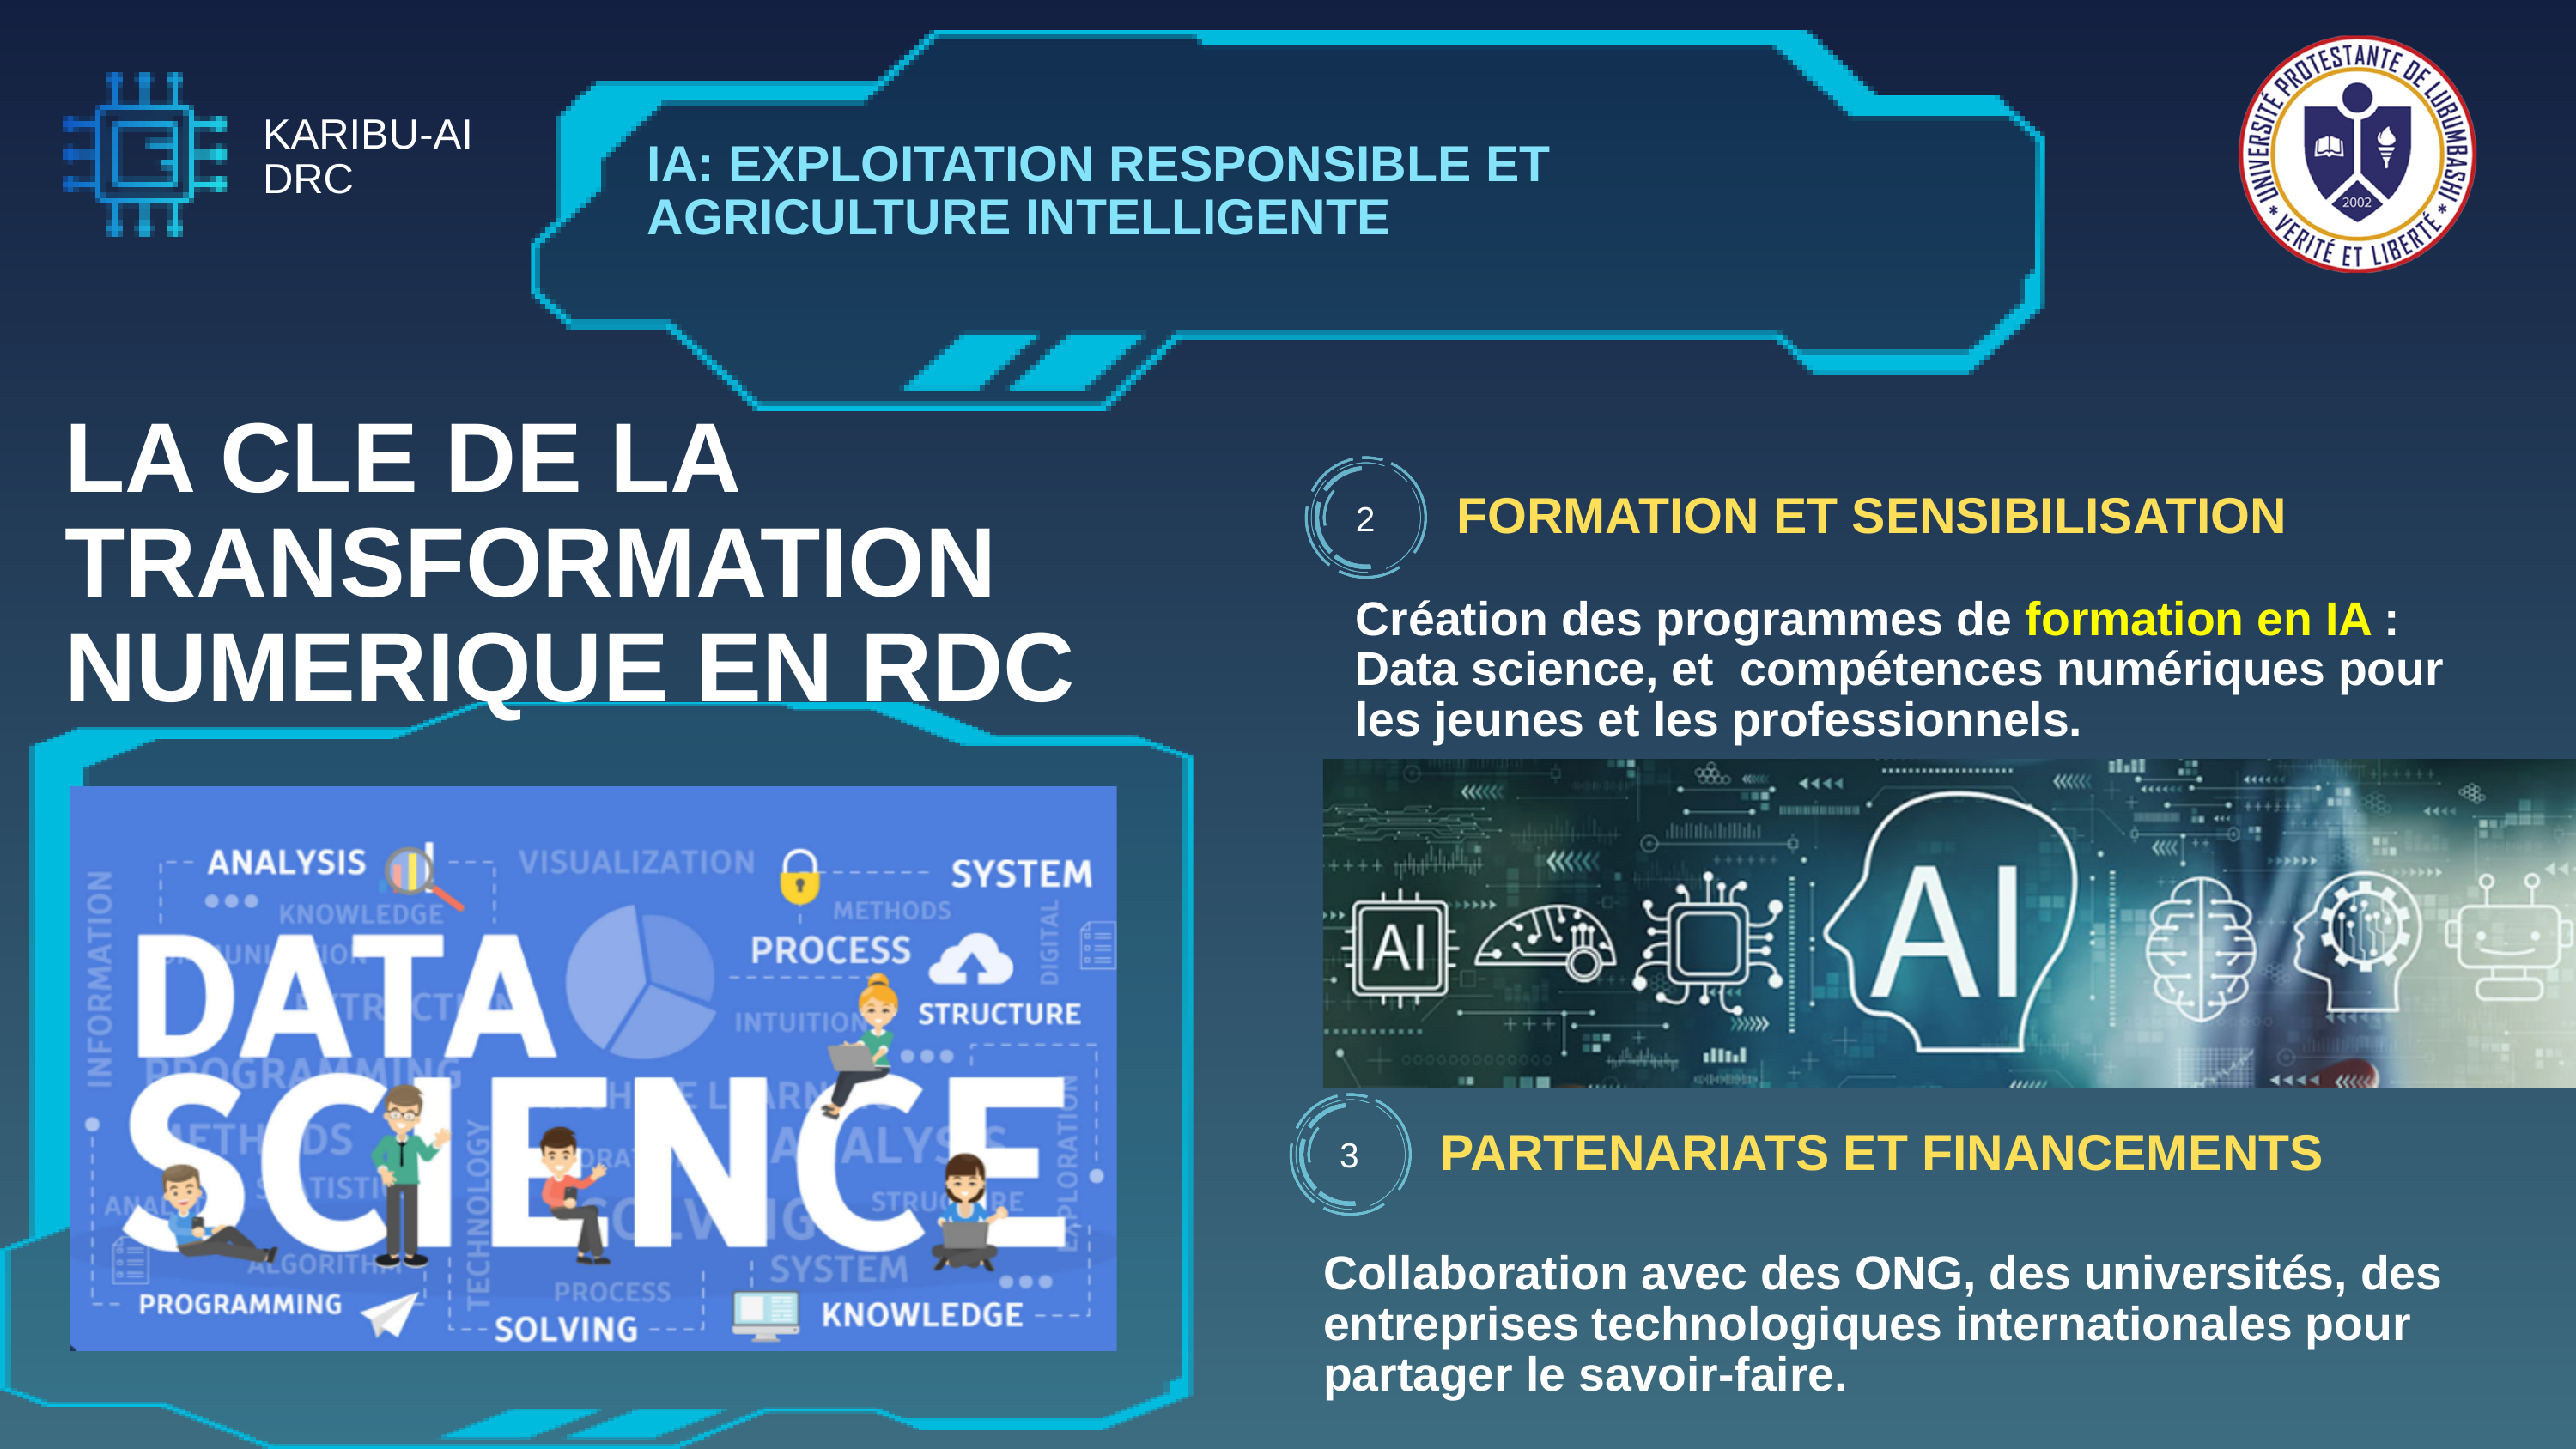

KARIBU-AI
DRC
IA: EXPLOITATION RESPONSIBLE ET AGRICULTURE INTELLIGENTE
LA CLE DE LA TRANSFORMATION NUMERIQUE EN RDC

FORMATION ET SENSIBILISATION
2
Création des programmes de formation en IA :
Data science, et  compétences numériques pour les jeunes et les professionnels.

PARTENARIATS ET FINANCEMENTS
3
Collaboration avec des ONG, des universités, des entreprises technologiques internationales pour partager le savoir-faire.